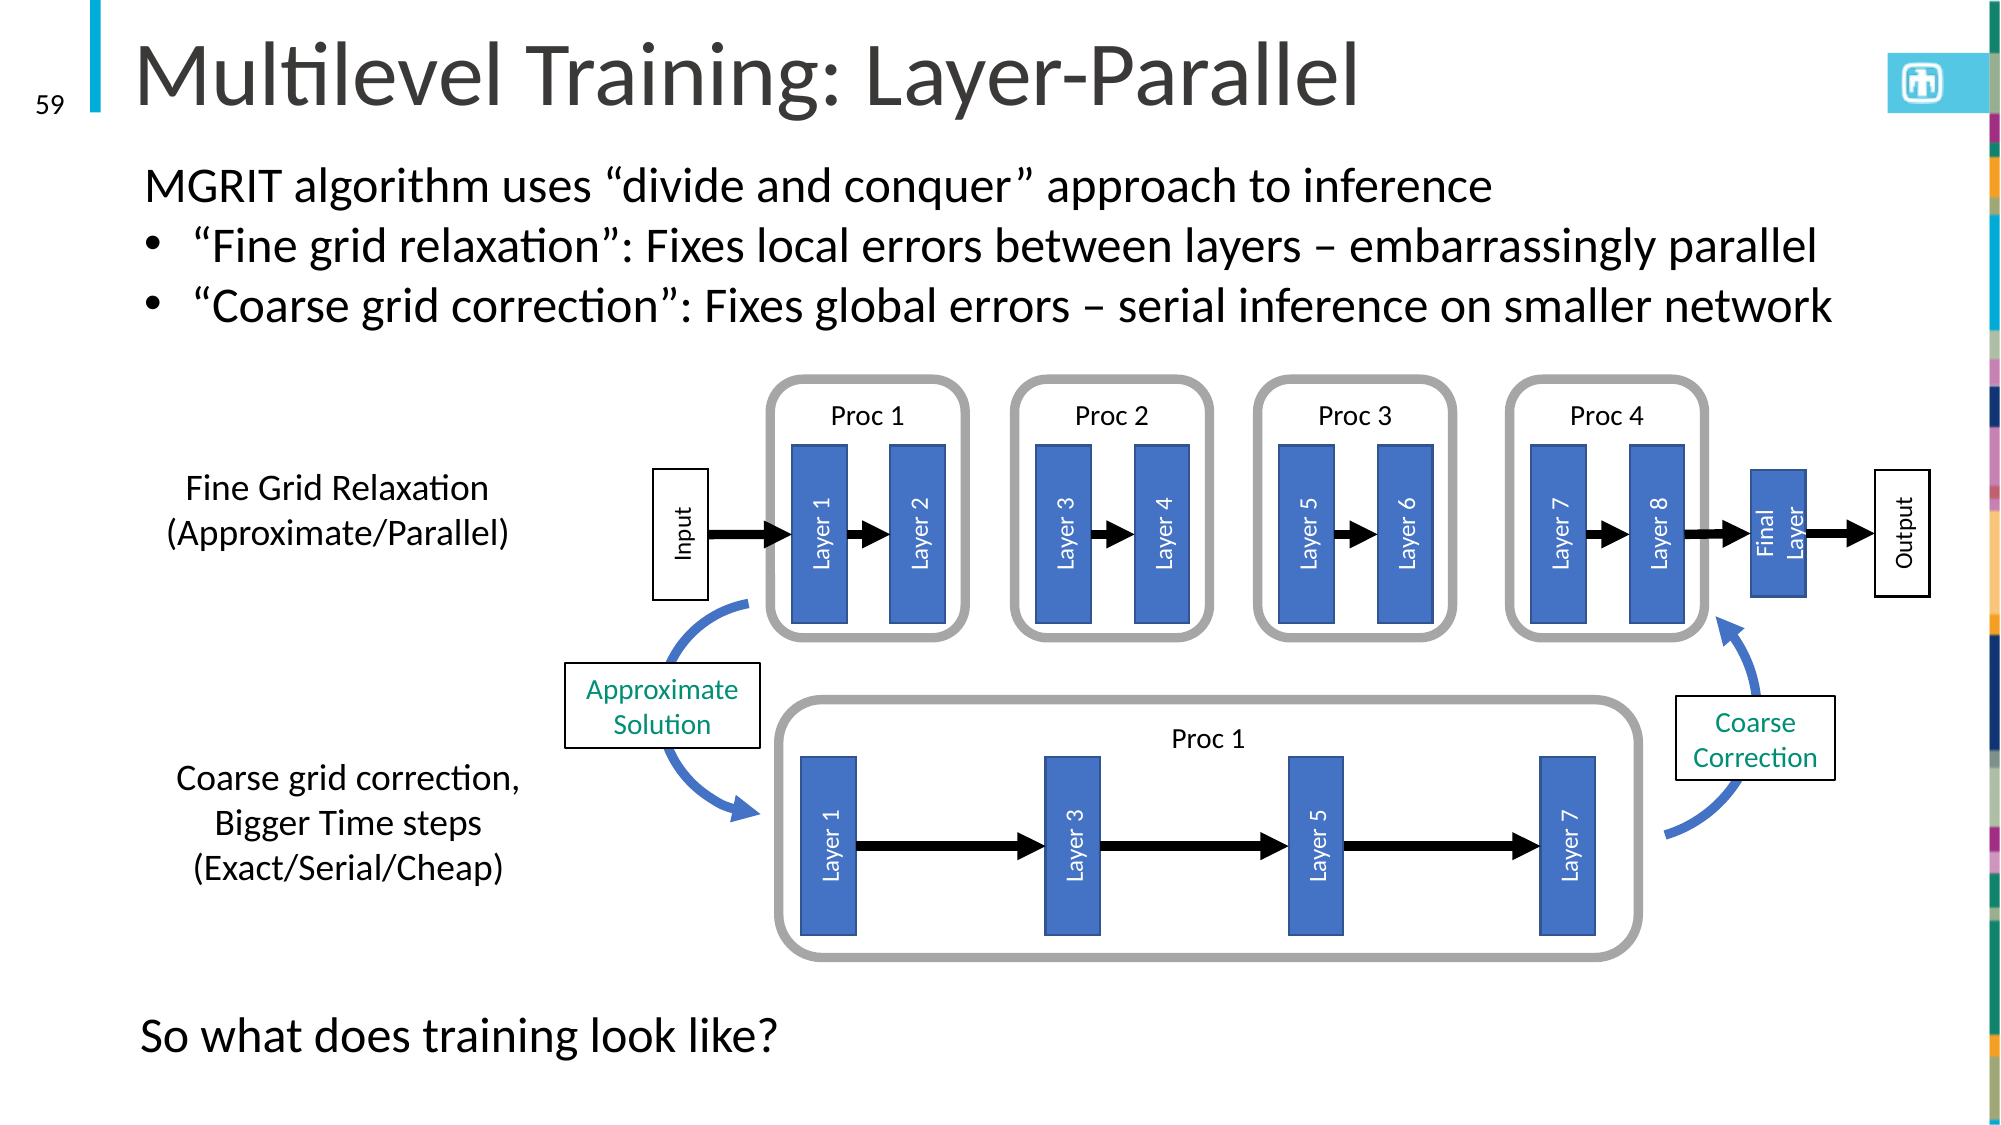

# Multilevel Training: Layer-Parallel
59
MGRIT algorithm uses “divide and conquer” approach to inference
“Fine grid relaxation”: Fixes local errors between layers – embarrassingly parallel
“Coarse grid correction”: Fixes global errors – serial inference on smaller network
Layer 1
Layer 2
Layer 3
Layer 4
Layer 5
Layer 6
Layer 7
Layer 8
Input
Final Layer
Output
Proc 1
Proc 2
Proc 3
Proc 4
Proc 1
Fine Grid Relaxation
(Approximate/Parallel)

Approximate Solution
Coarse Correction
Coarse grid correction, Bigger Time steps
(Exact/Serial/Cheap)
Layer 1
Layer 3
Layer 5
Layer 7
So what does training look like?